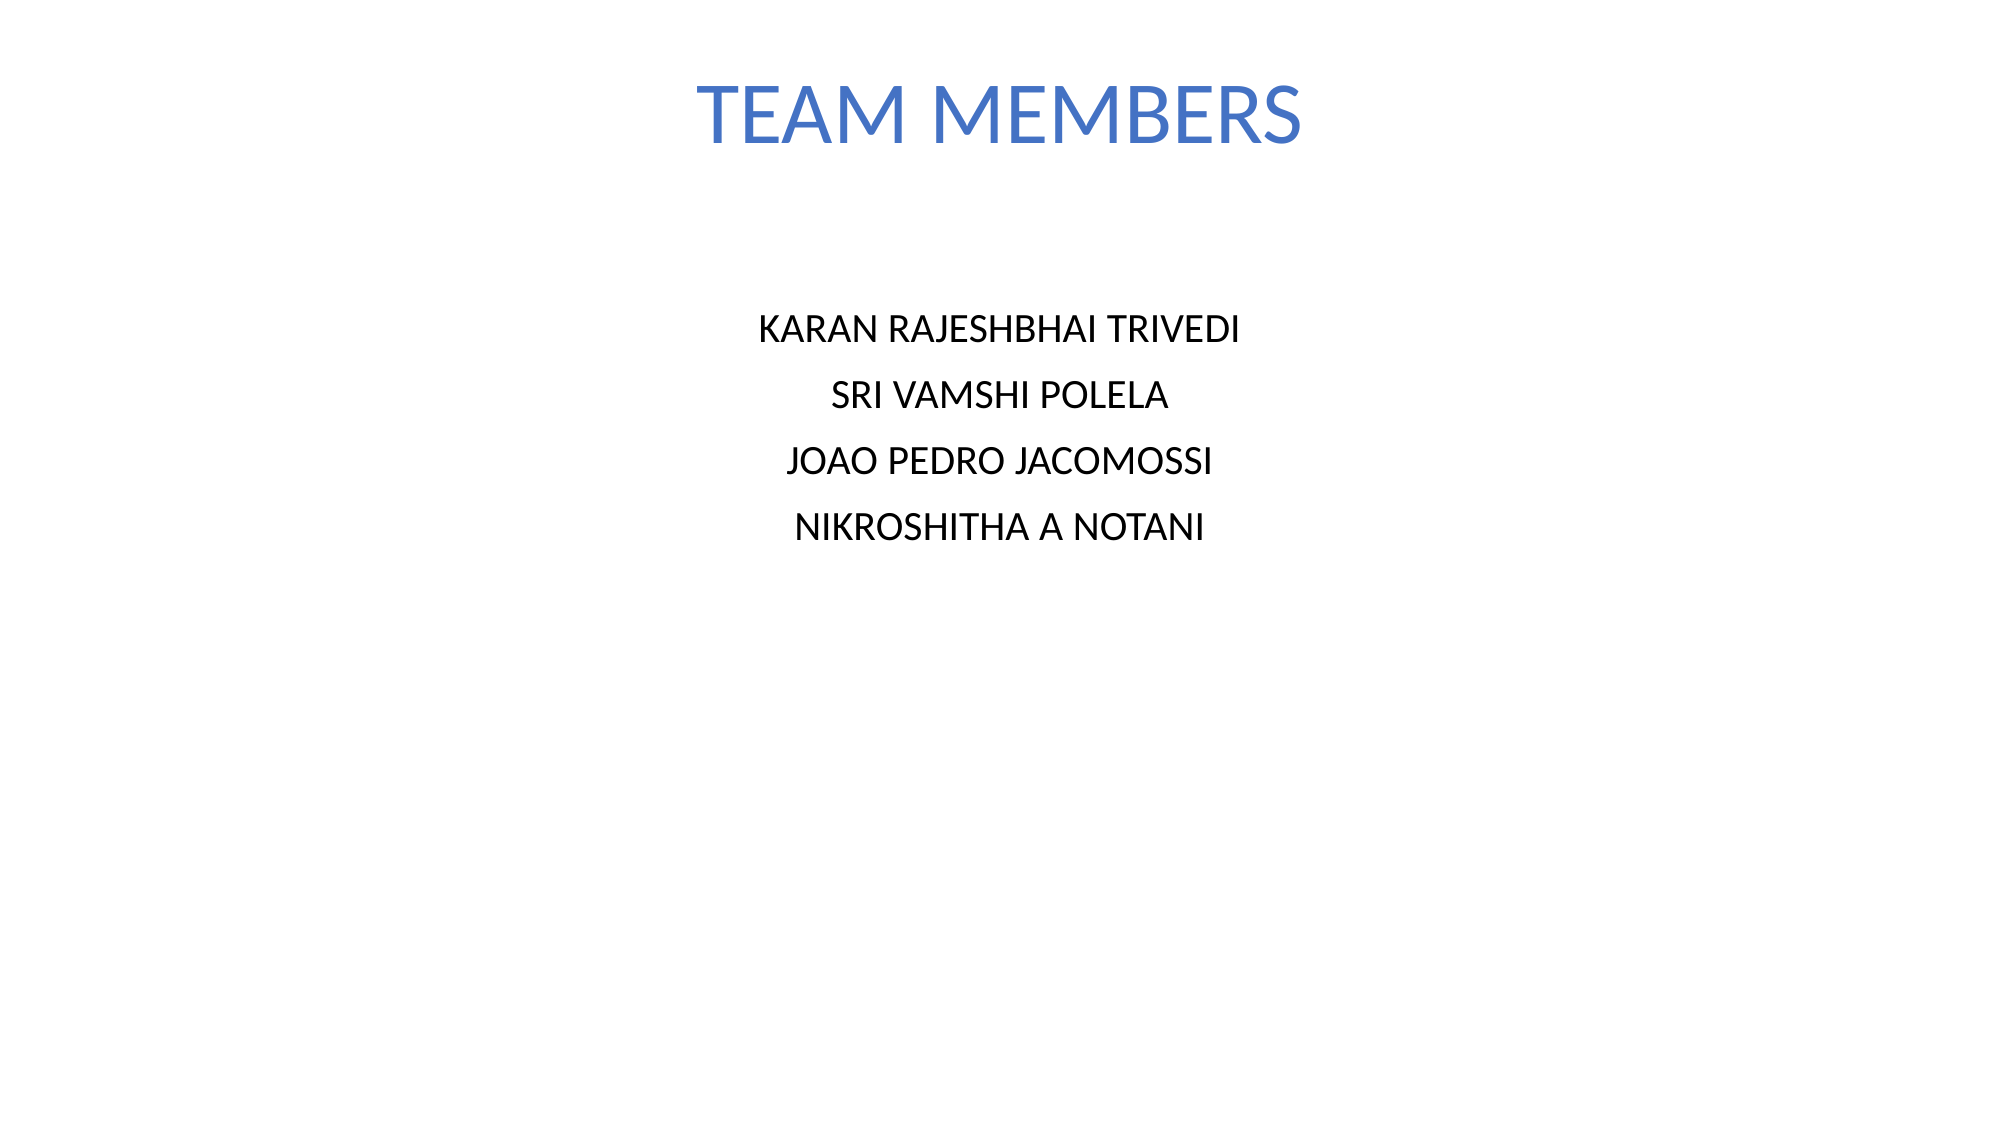

# TEAM MEMBERS
KARAN RAJESHBHAI TRIVEDI
SRI VAMSHI POLELA
JOAO PEDRO JACOMOSSI
NIKROSHITHA A NOTANI